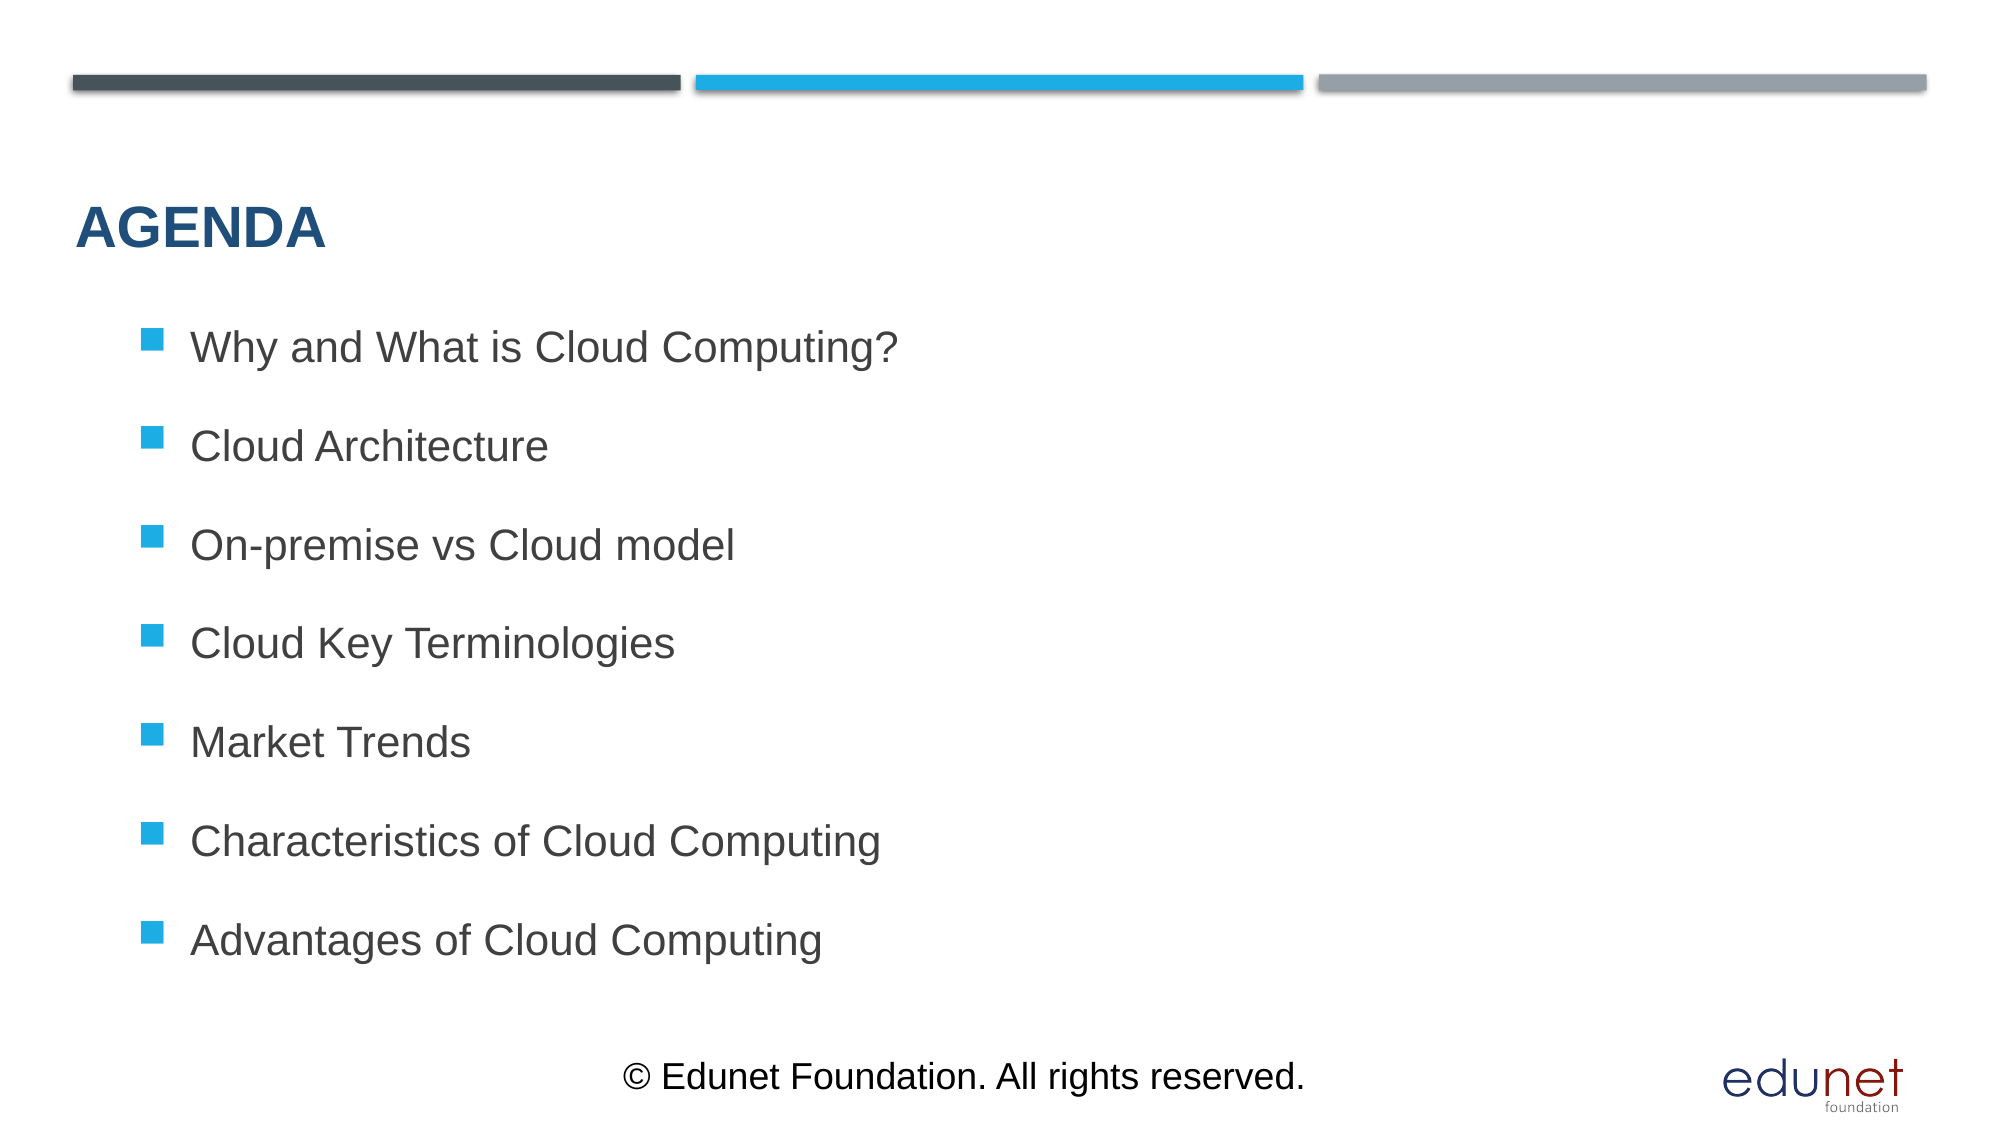

# Agenda

Why and What is Cloud Computing?
Cloud Architecture
On-premise vs Cloud model
Cloud Key Terminologies
Market Trends
Characteristics of Cloud Computing
Advantages of Cloud Computing

© Edunet Foundation. All rights reserved.